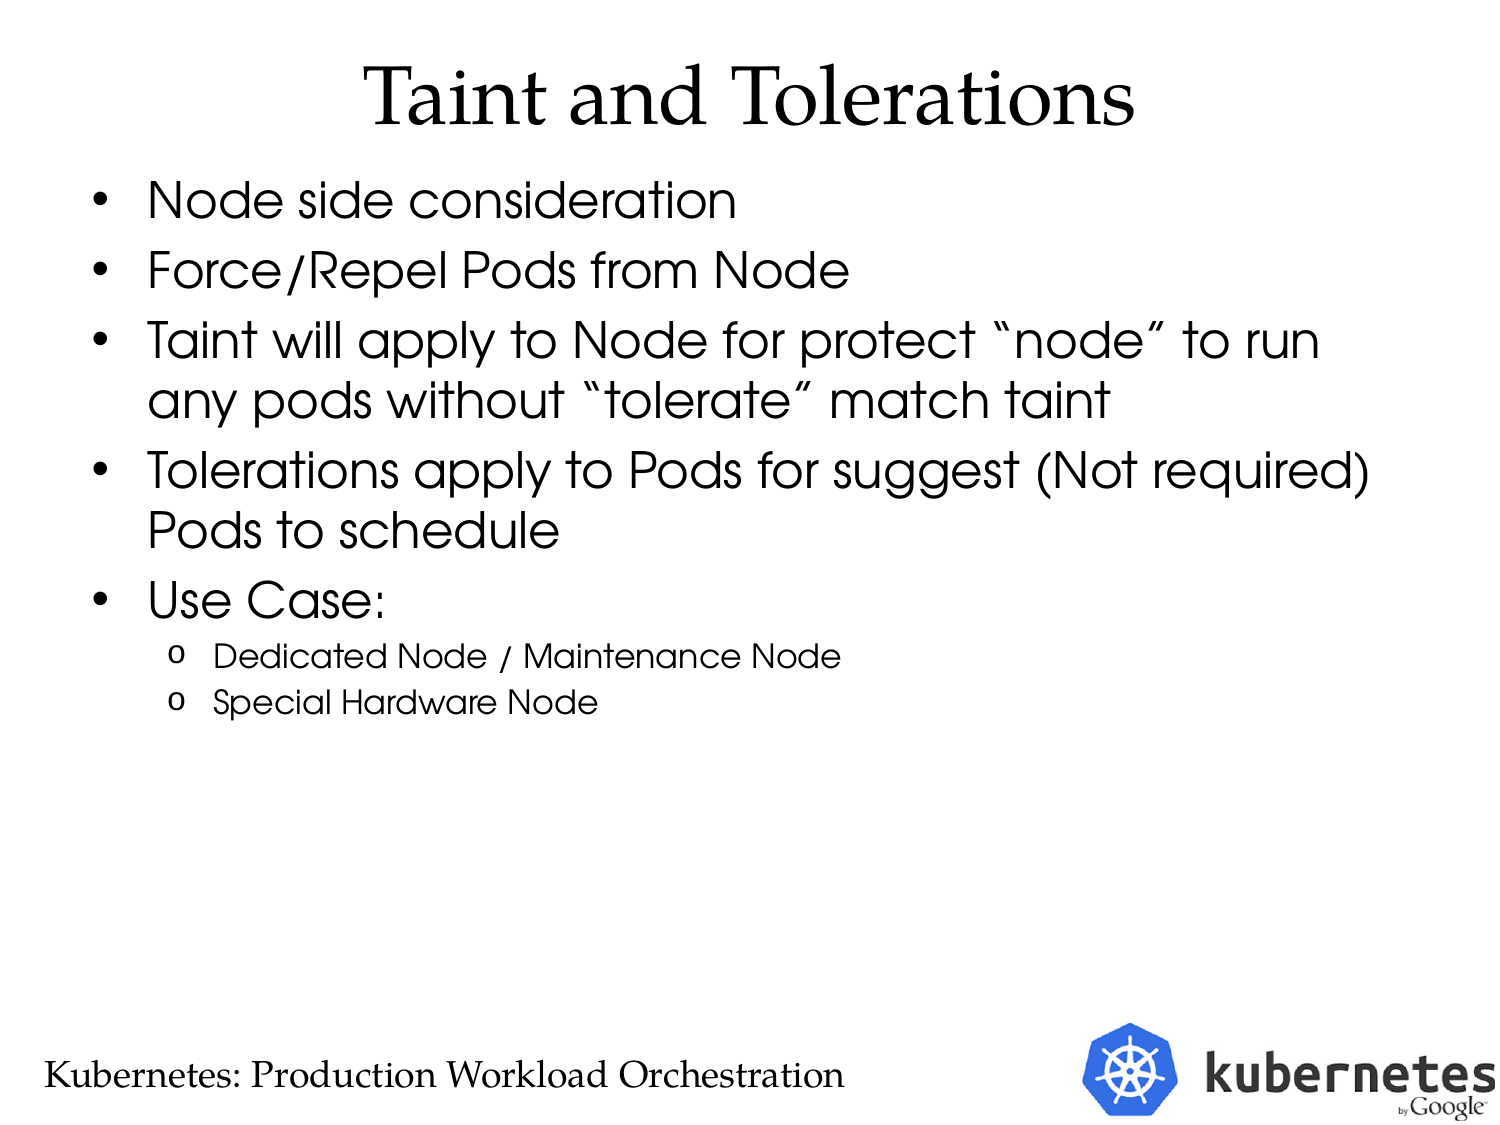

# Taint and Tolerations
Node side consideration
Force/Repel Pods from Node
Taint will apply to Node for protect “node” to run any pods without “tolerate” match taint
Tolerations apply to Pods for suggest (Not required) Pods to schedule
Use Case:
Dedicated Node / Maintenance Node
Special Hardware Node

Kubernetes: Production Workload Orchestration